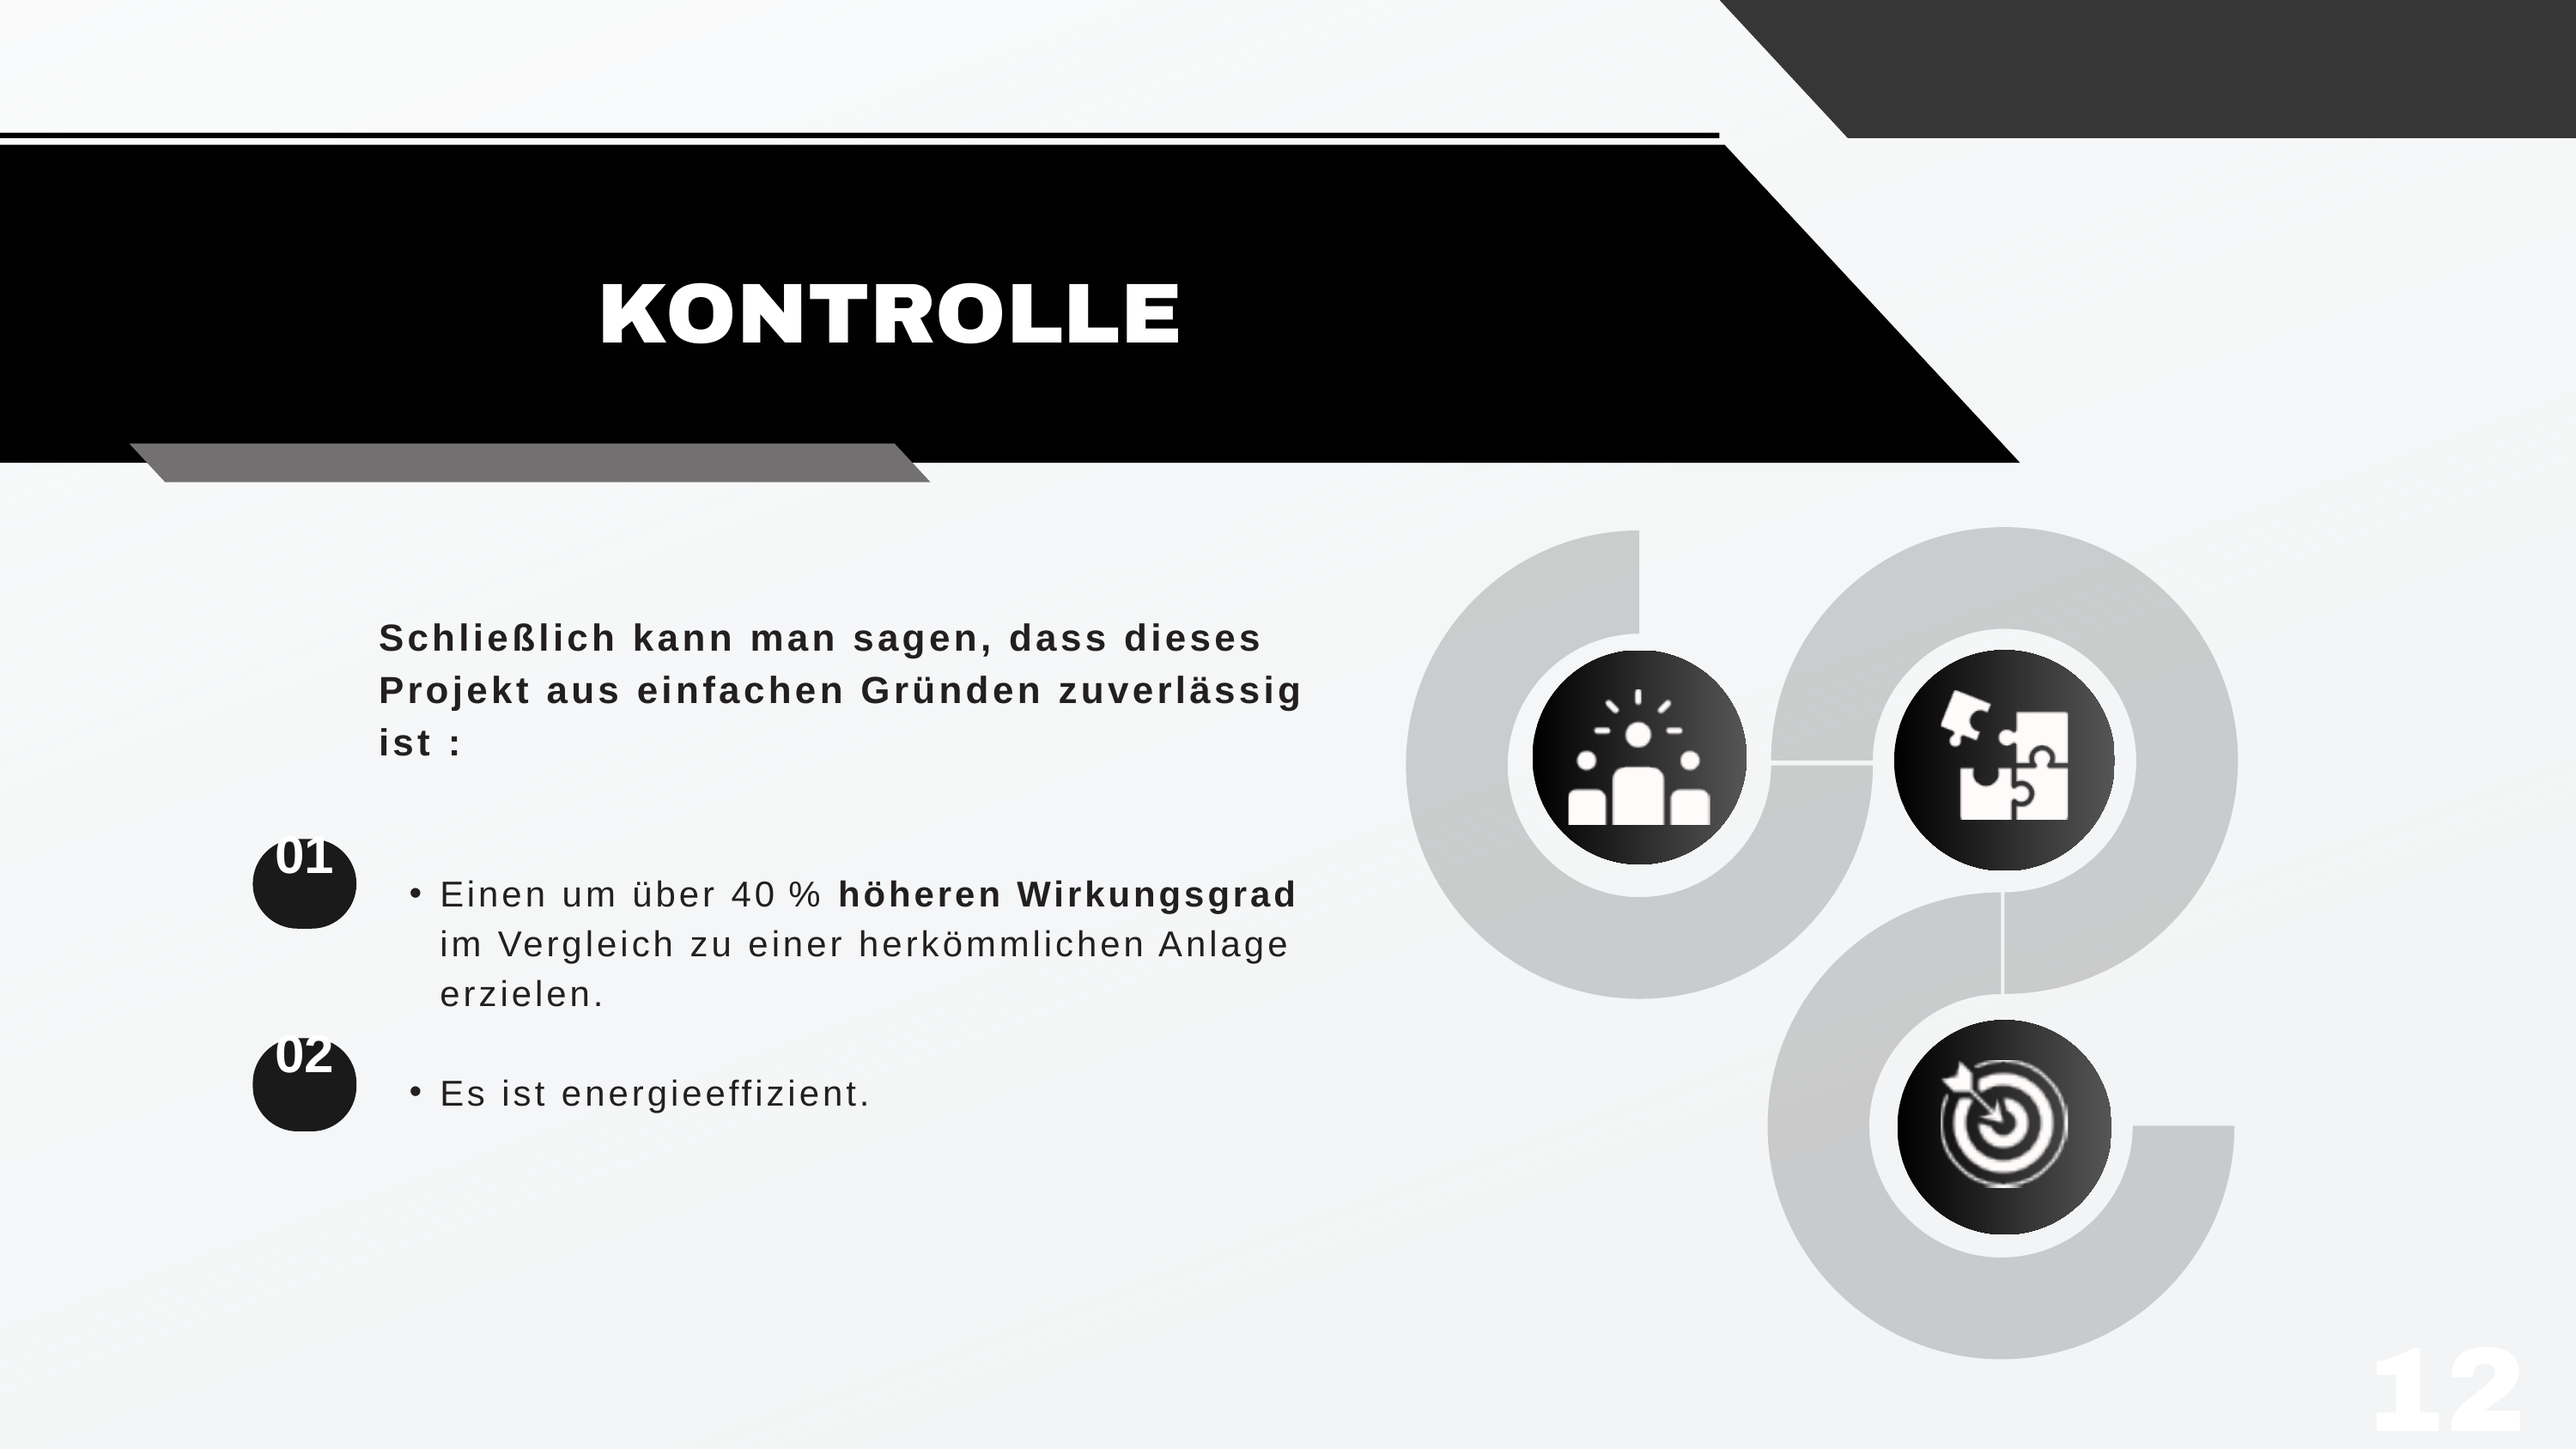

KONTROLLE

Schließlich kann man sagen, dass dieses Projekt aus einfachen Gründen zuverlässig ist :

Einen um über 40 % höheren Wirkungsgrad im Vergleich zu einer herkömmlichen Anlage erzielen.

Es ist energieeffizient.

01

02

12